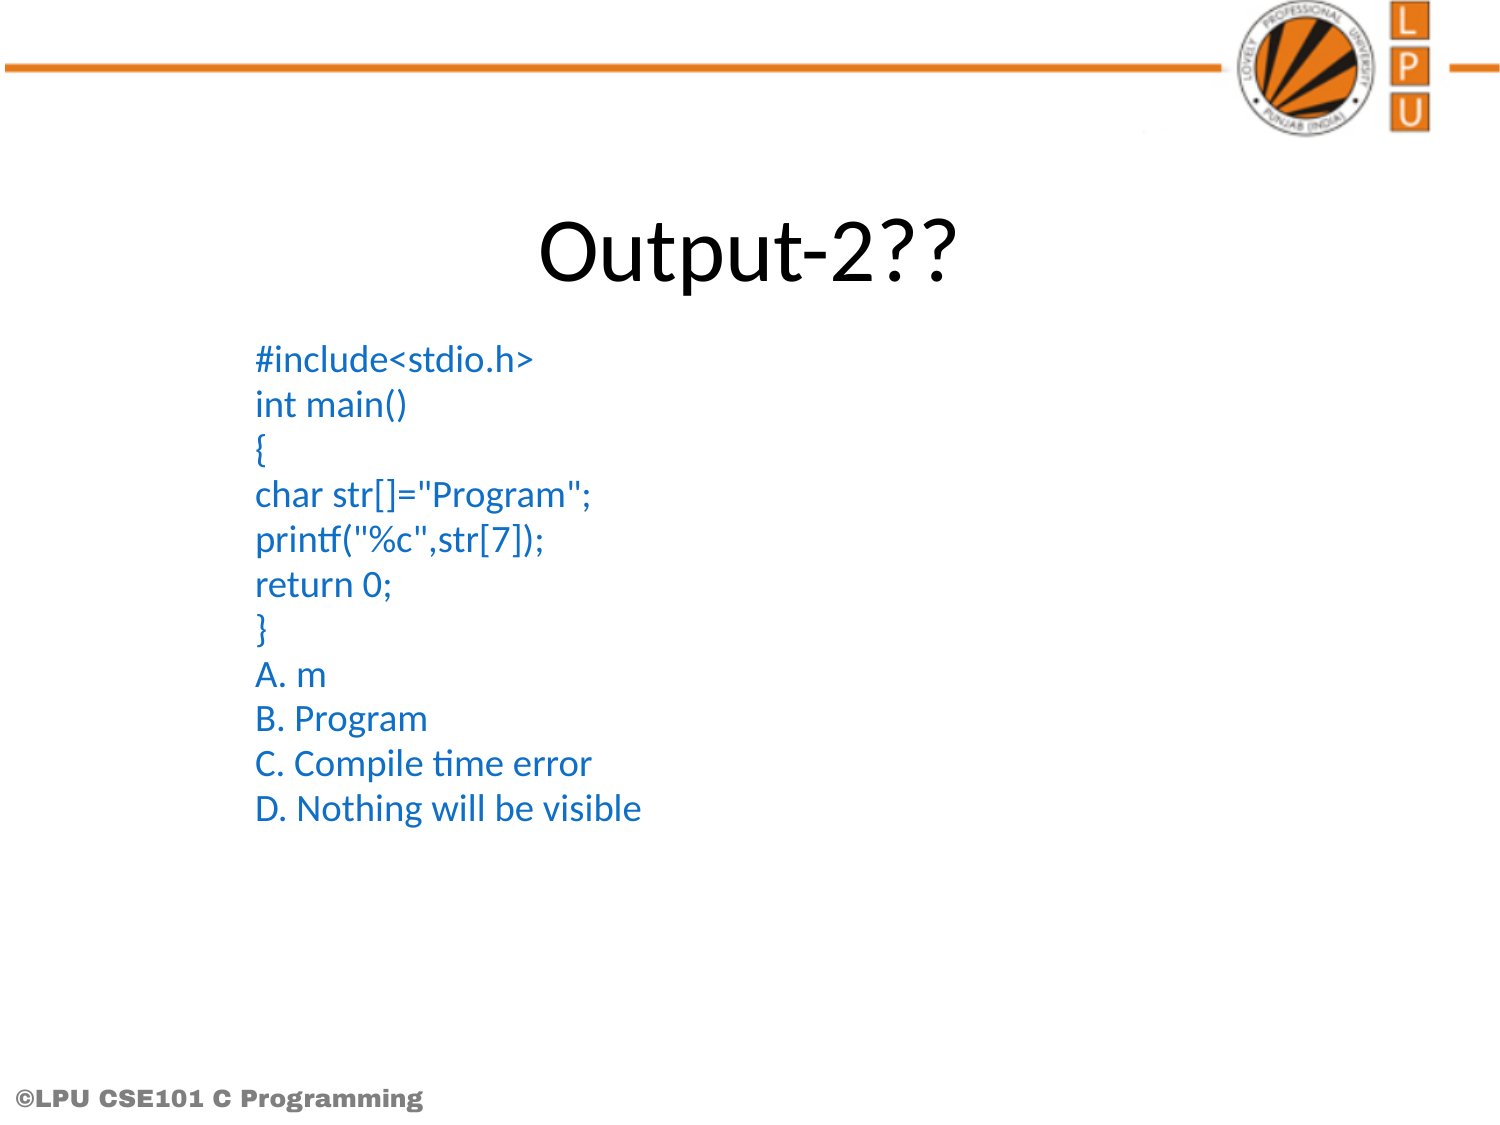

# Output-2??
#include<stdio.h>
int main()
{
char str[]="Program";
printf("%c",str[7]);
return 0;
}
A. m
B. Program
C. Compile time error
D. Nothing will be visible